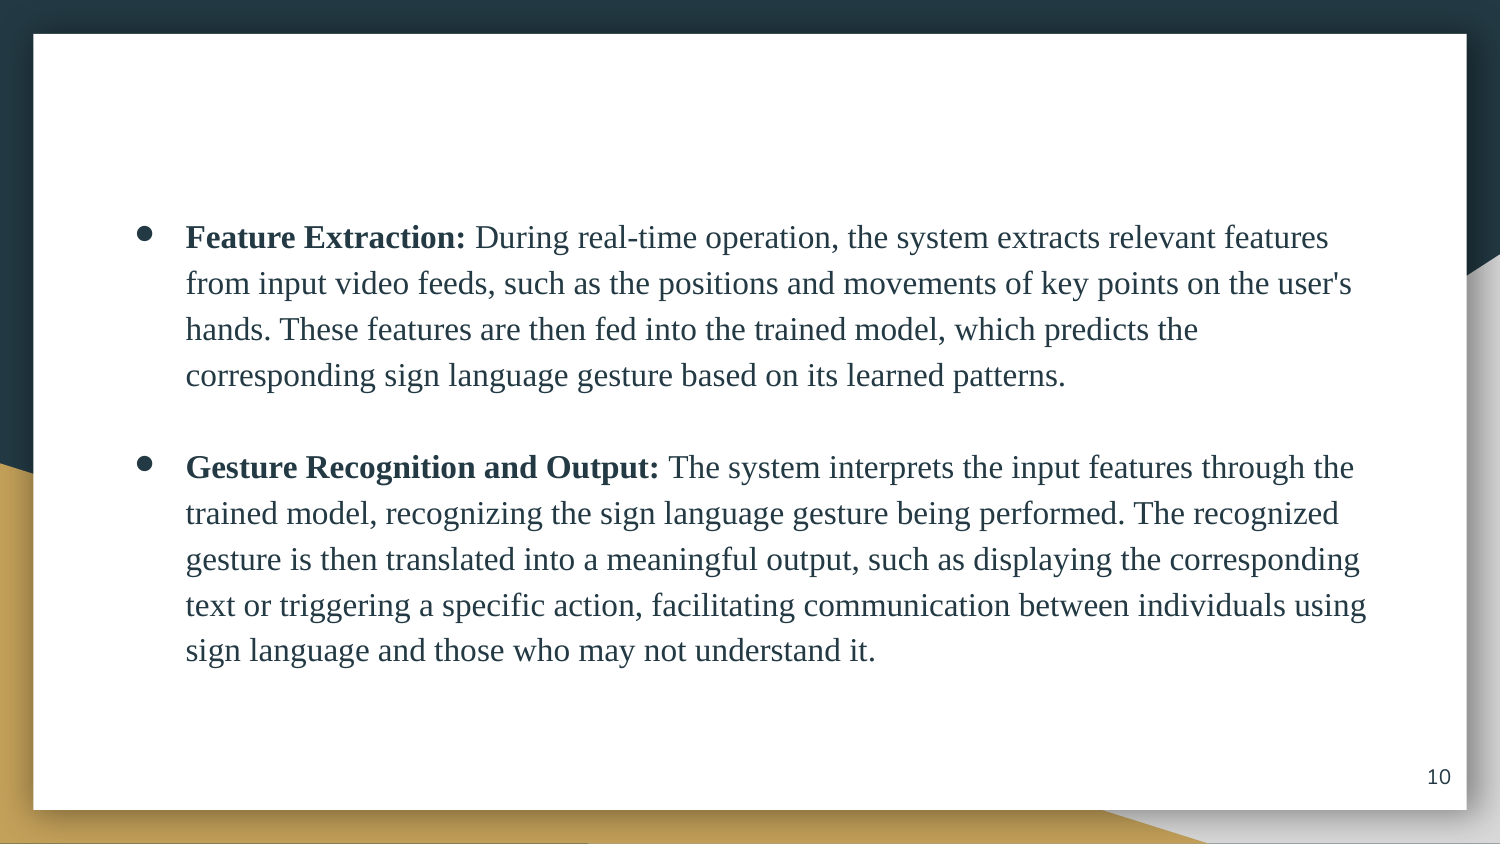

Feature Extraction: During real-time operation, the system extracts relevant features from input video feeds, such as the positions and movements of key points on the user's hands. These features are then fed into the trained model, which predicts the corresponding sign language gesture based on its learned patterns.

Gesture Recognition and Output: The system interprets the input features through the trained model, recognizing the sign language gesture being performed. The recognized gesture is then translated into a meaningful output, such as displaying the corresponding text or triggering a specific action, facilitating communication between individuals using sign language and those who may not understand it.

10